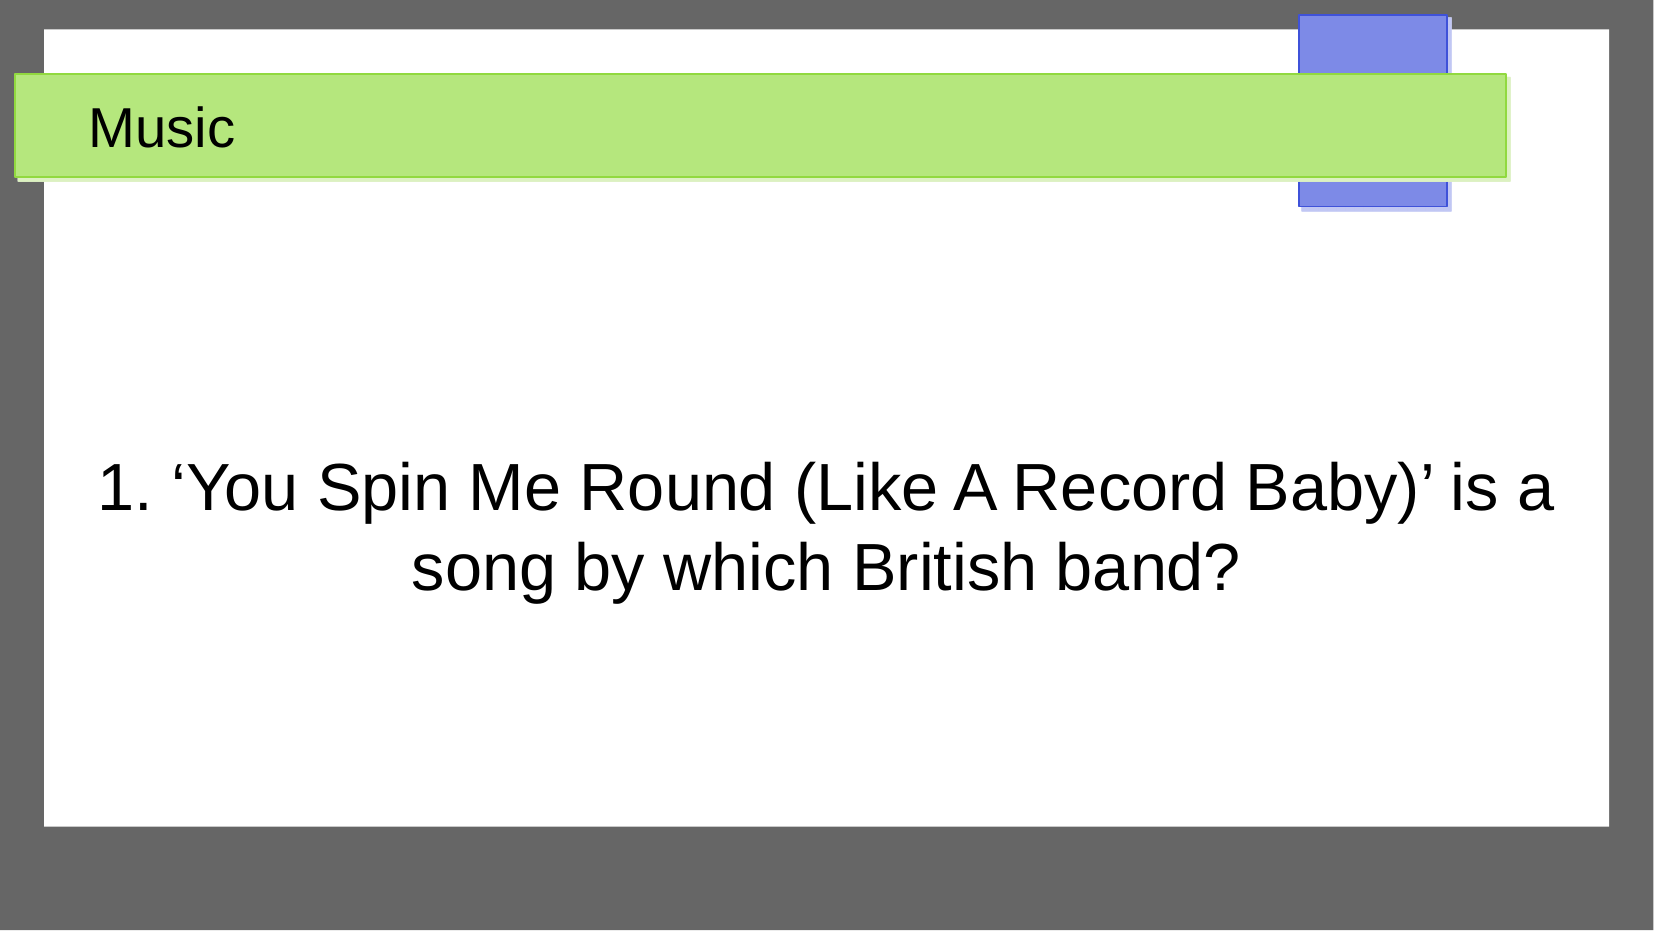

Music
1. ‘You Spin Me Round (Like A Record Baby)’ is a song by which British band?